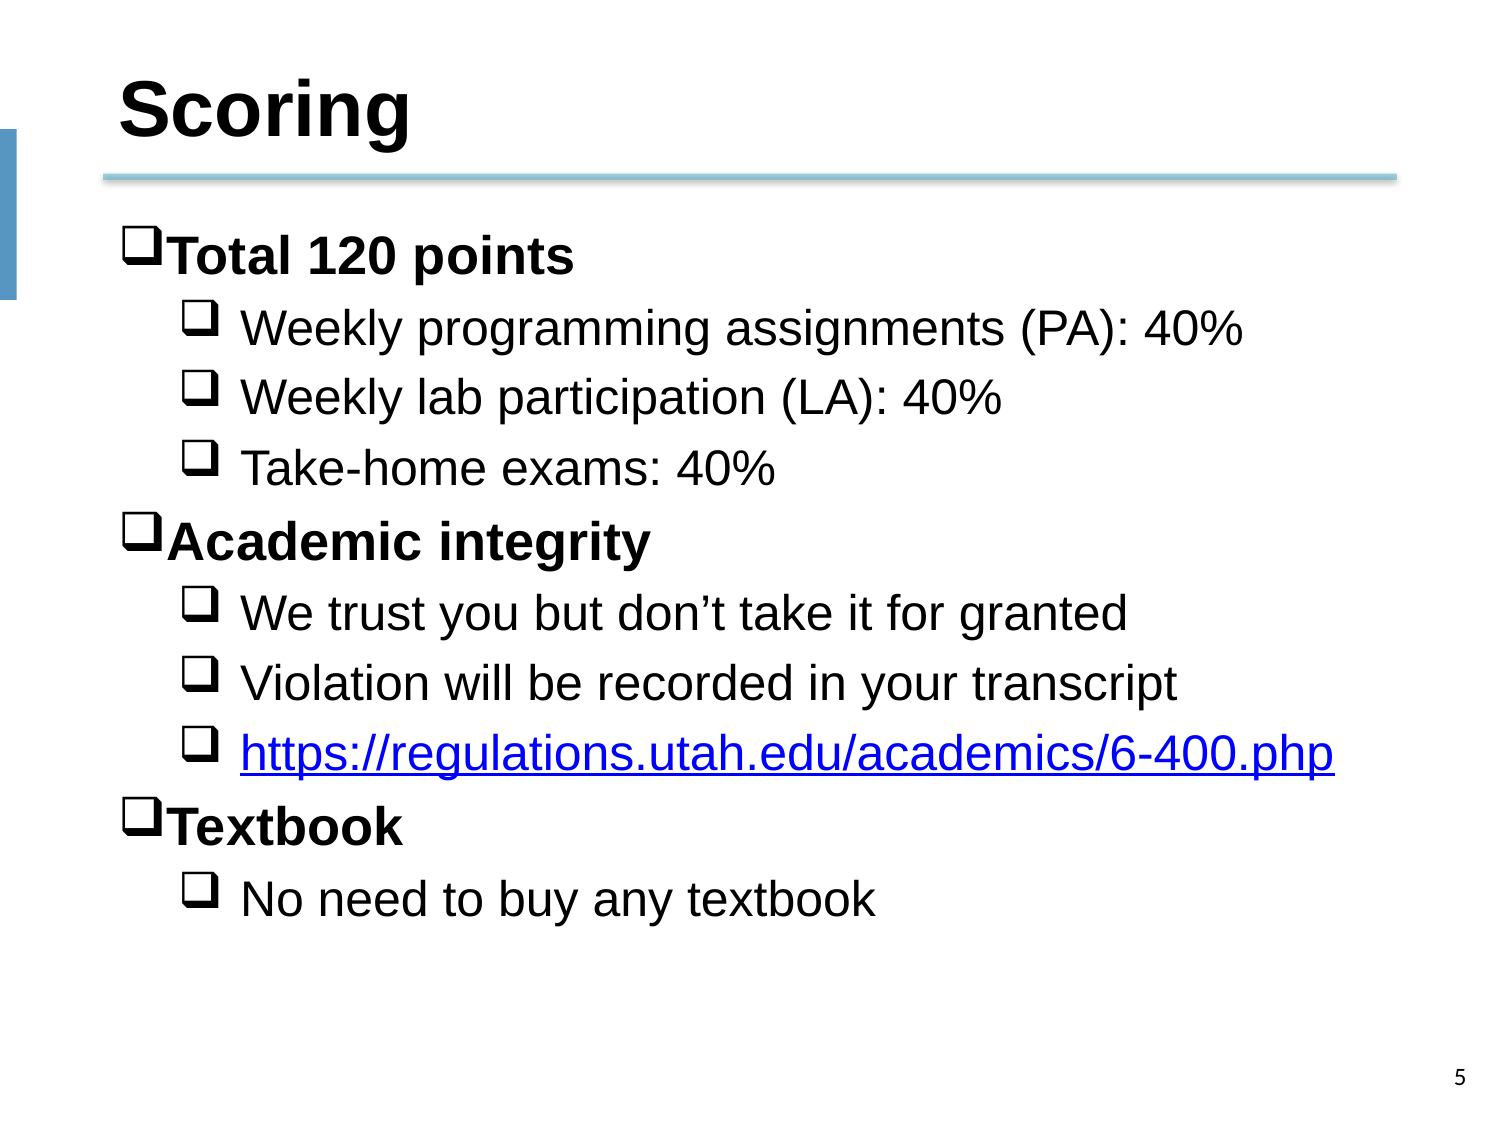

# Scoring
Total 120 points
Weekly programming assignments (PA): 40%
Weekly lab participation (LA): 40%
Take-home exams: 40%
Academic integrity
We trust you but don’t take it for granted
Violation will be recorded in your transcript
https://regulations.utah.edu/academics/6-400.php
Textbook
No need to buy any textbook
5